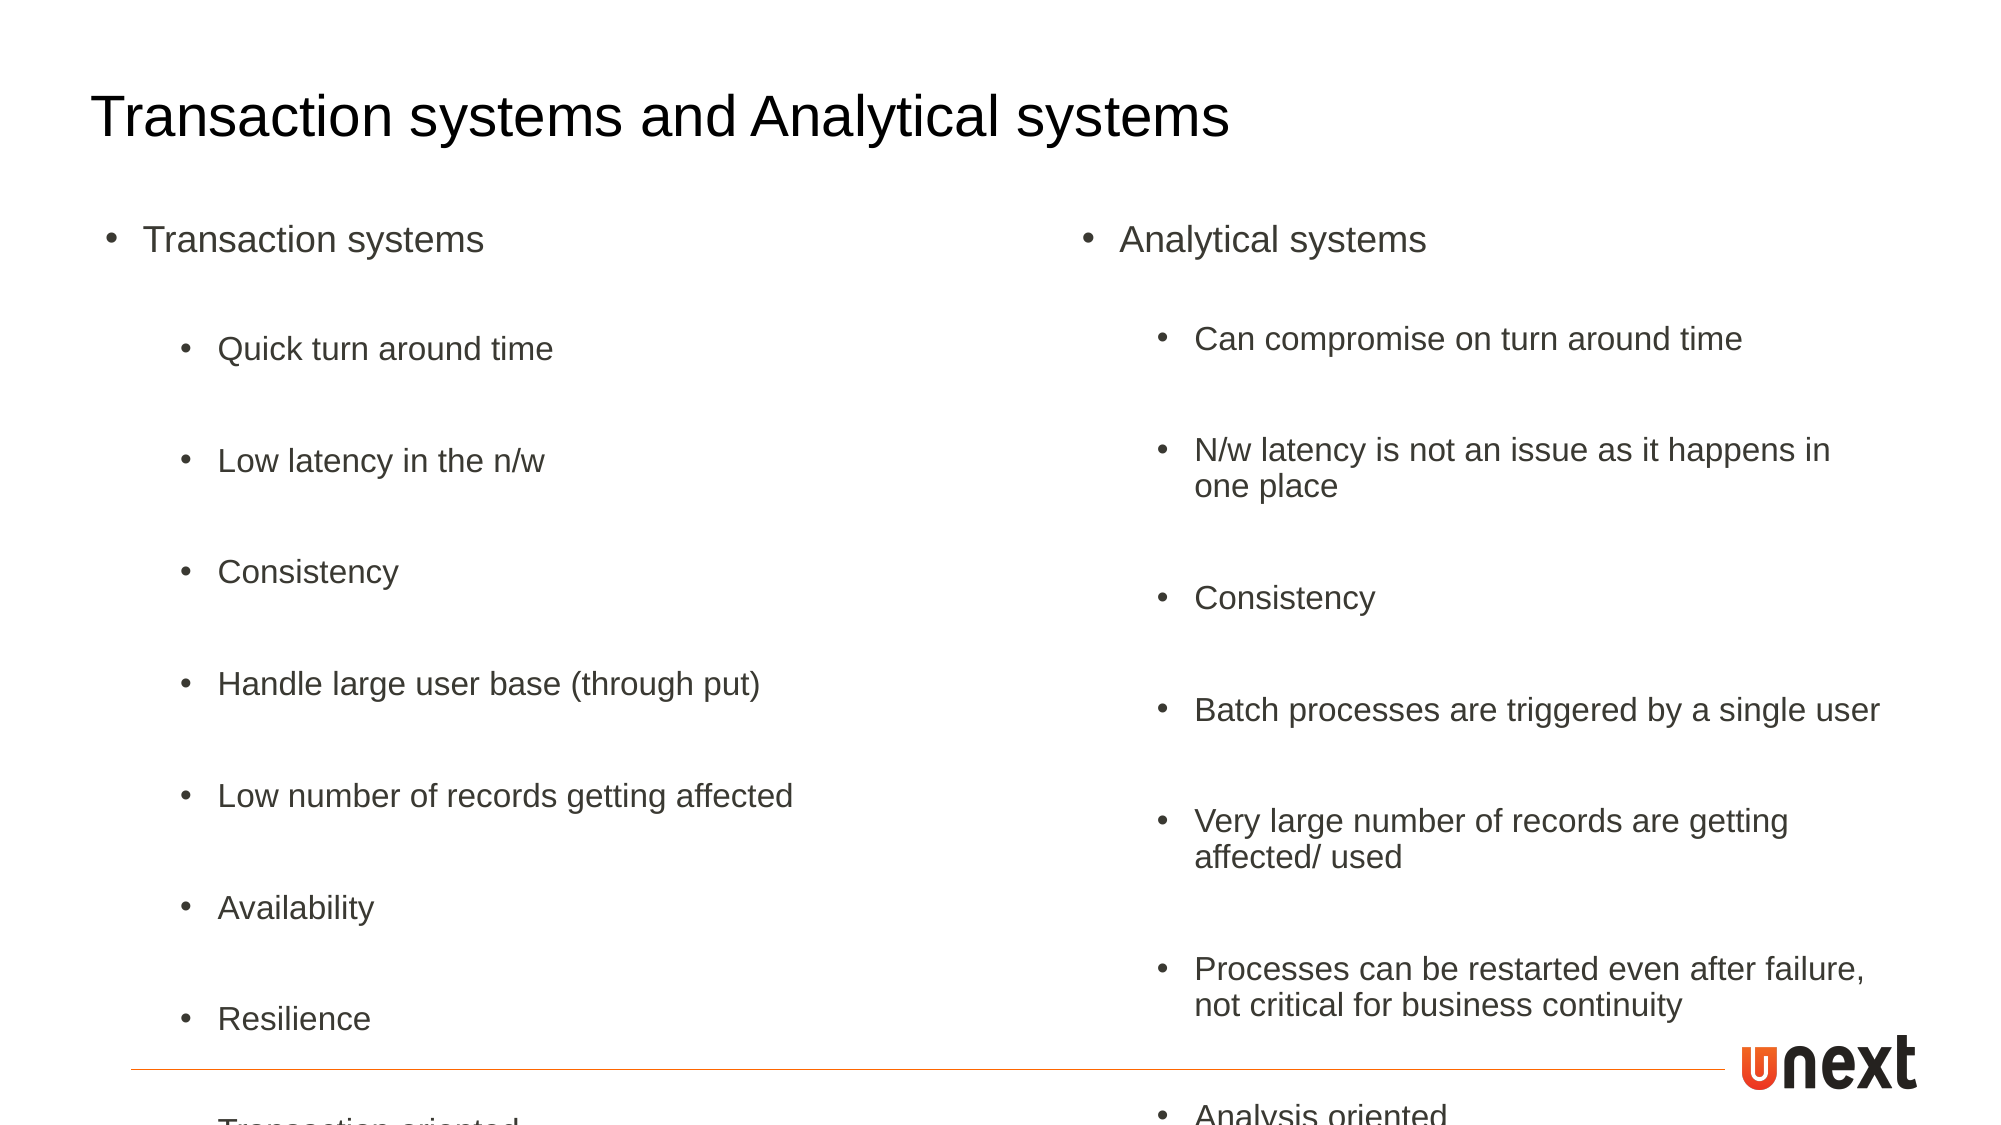

# Transaction systems and Analytical systems
Transaction systems

Quick turn around time

Low latency in the n/w

Consistency

Handle large user base (through put)

Low number of records getting affected

Availability

Resilience

Transaction oriented

Analytical systems

Can compromise on turn around time

N/w latency is not an issue as it happens in one place

Consistency

Batch processes are triggered by a single user

Very large number of records are getting affected/ used

Processes can be restarted even after failure, not critical for business continuity

Analysis oriented